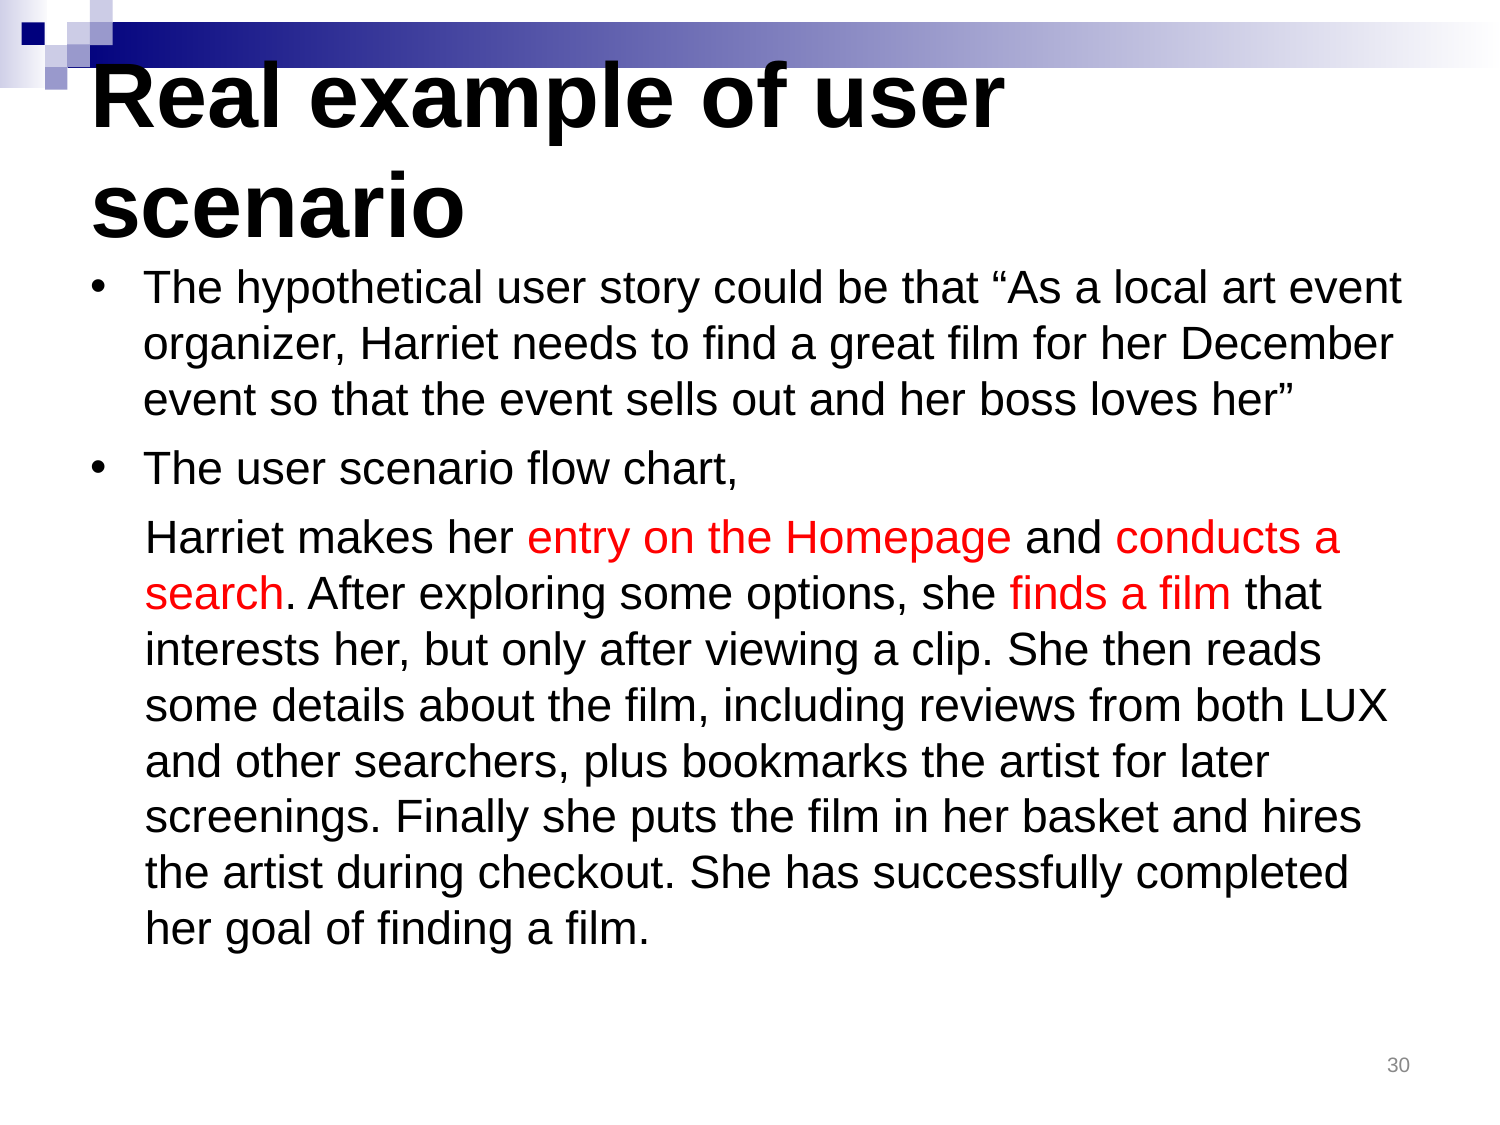

# Real example of user scenario
The hypothetical user story could be that “As a local art event organizer, Harriet needs to find a great film for her December event so that the event sells out and her boss loves her”
The user scenario ﬂow chart,
Harriet makes her entry on the Homepage and conducts a search. After exploring some options, she finds a film that interests her, but only after viewing a clip. She then reads some details about the film, including reviews from both LUX and other searchers, plus bookmarks the artist for later screenings. Finally she puts the film in her basket and hires the artist during checkout. She has successfully completed her goal of finding a film.
30